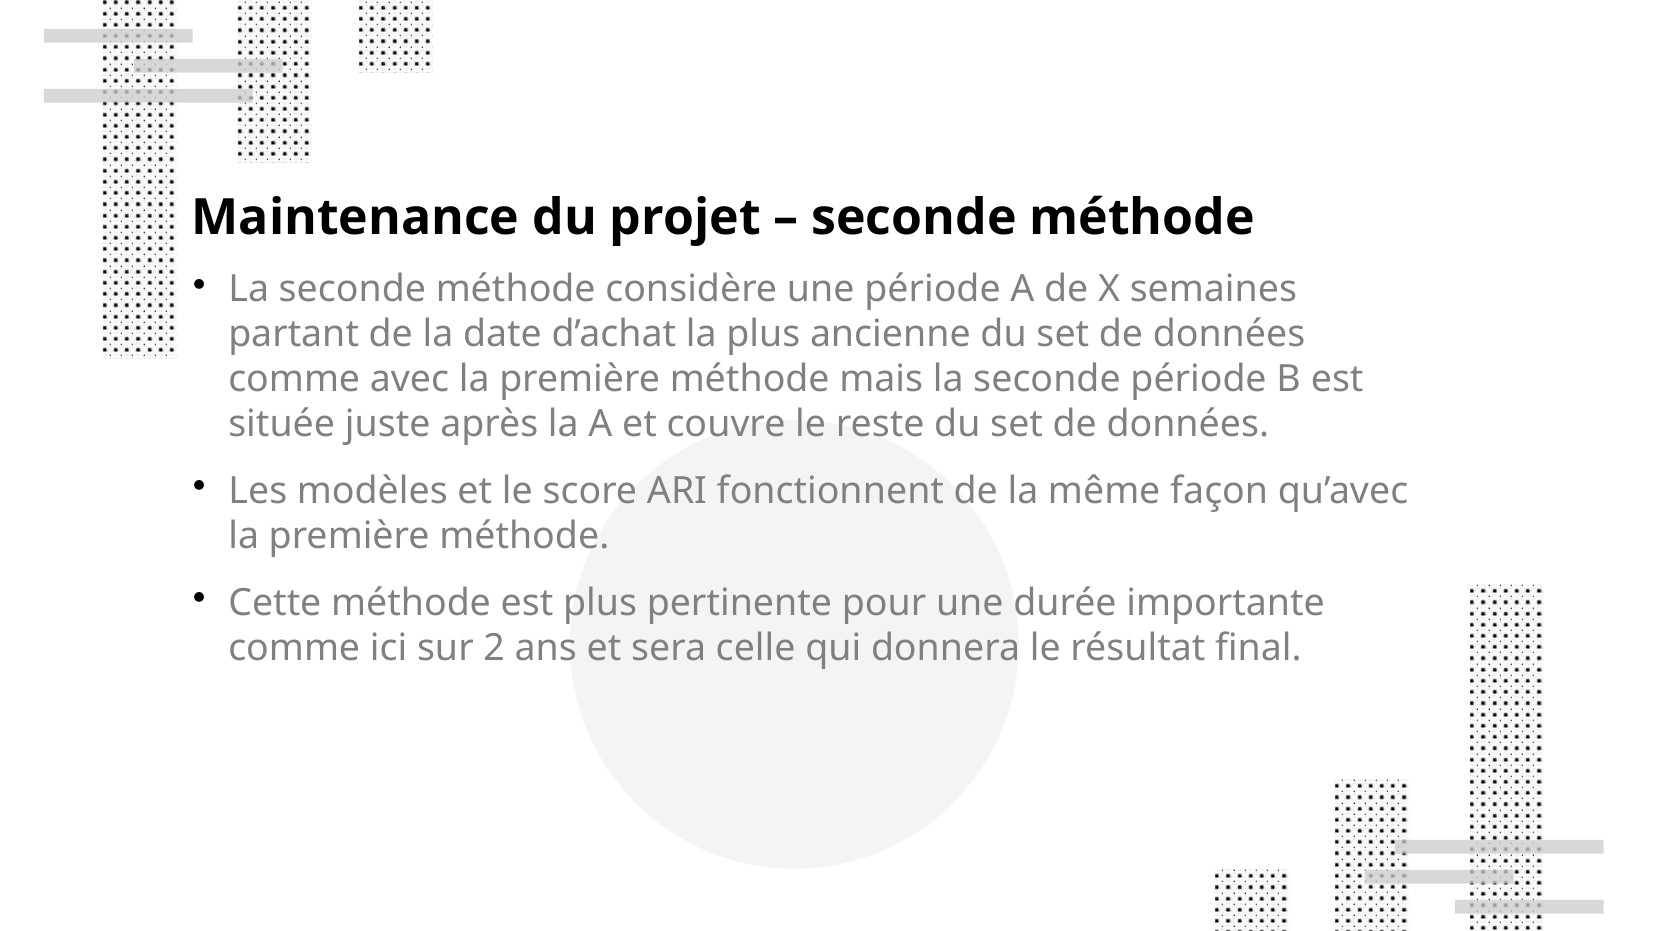

Maintenance du projet – seconde méthode
La seconde méthode considère une période A de X semaines partant de la date d’achat la plus ancienne du set de données comme avec la première méthode mais la seconde période B est située juste après la A et couvre le reste du set de données.
Les modèles et le score ARI fonctionnent de la même façon qu’avec la première méthode.
Cette méthode est plus pertinente pour une durée importante comme ici sur 2 ans et sera celle qui donnera le résultat final.